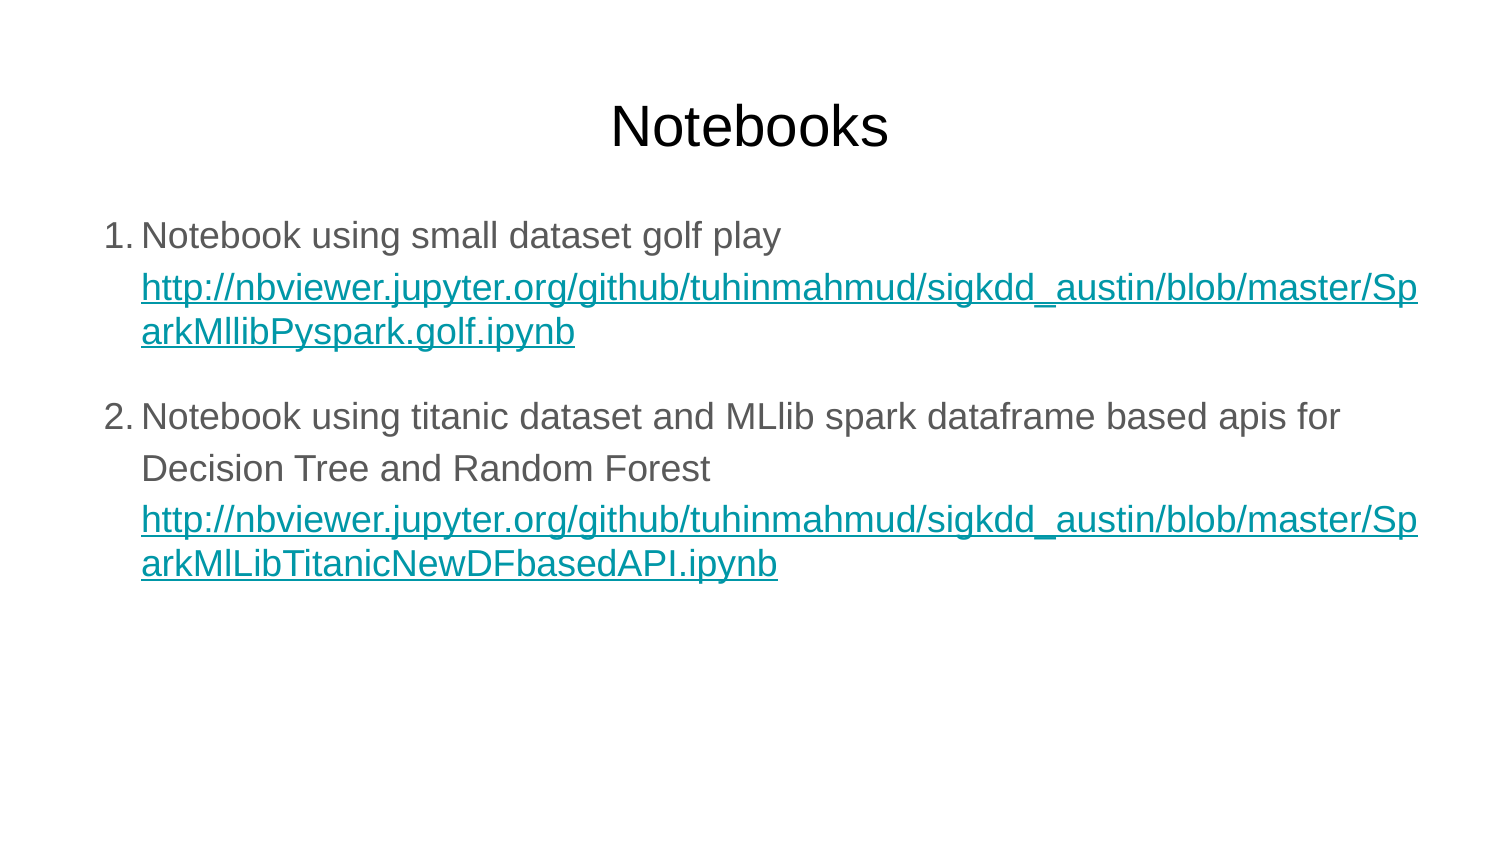

# Notebooks
Notebook using small dataset golf play http://nbviewer.jupyter.org/github/tuhinmahmud/sigkdd_austin/blob/master/SparkMllibPyspark.golf.ipynb
Notebook using titanic dataset and MLlib spark dataframe based apis for Decision Tree and Random Forest http://nbviewer.jupyter.org/github/tuhinmahmud/sigkdd_austin/blob/master/SparkMlLibTitanicNewDFbasedAPI.ipynb